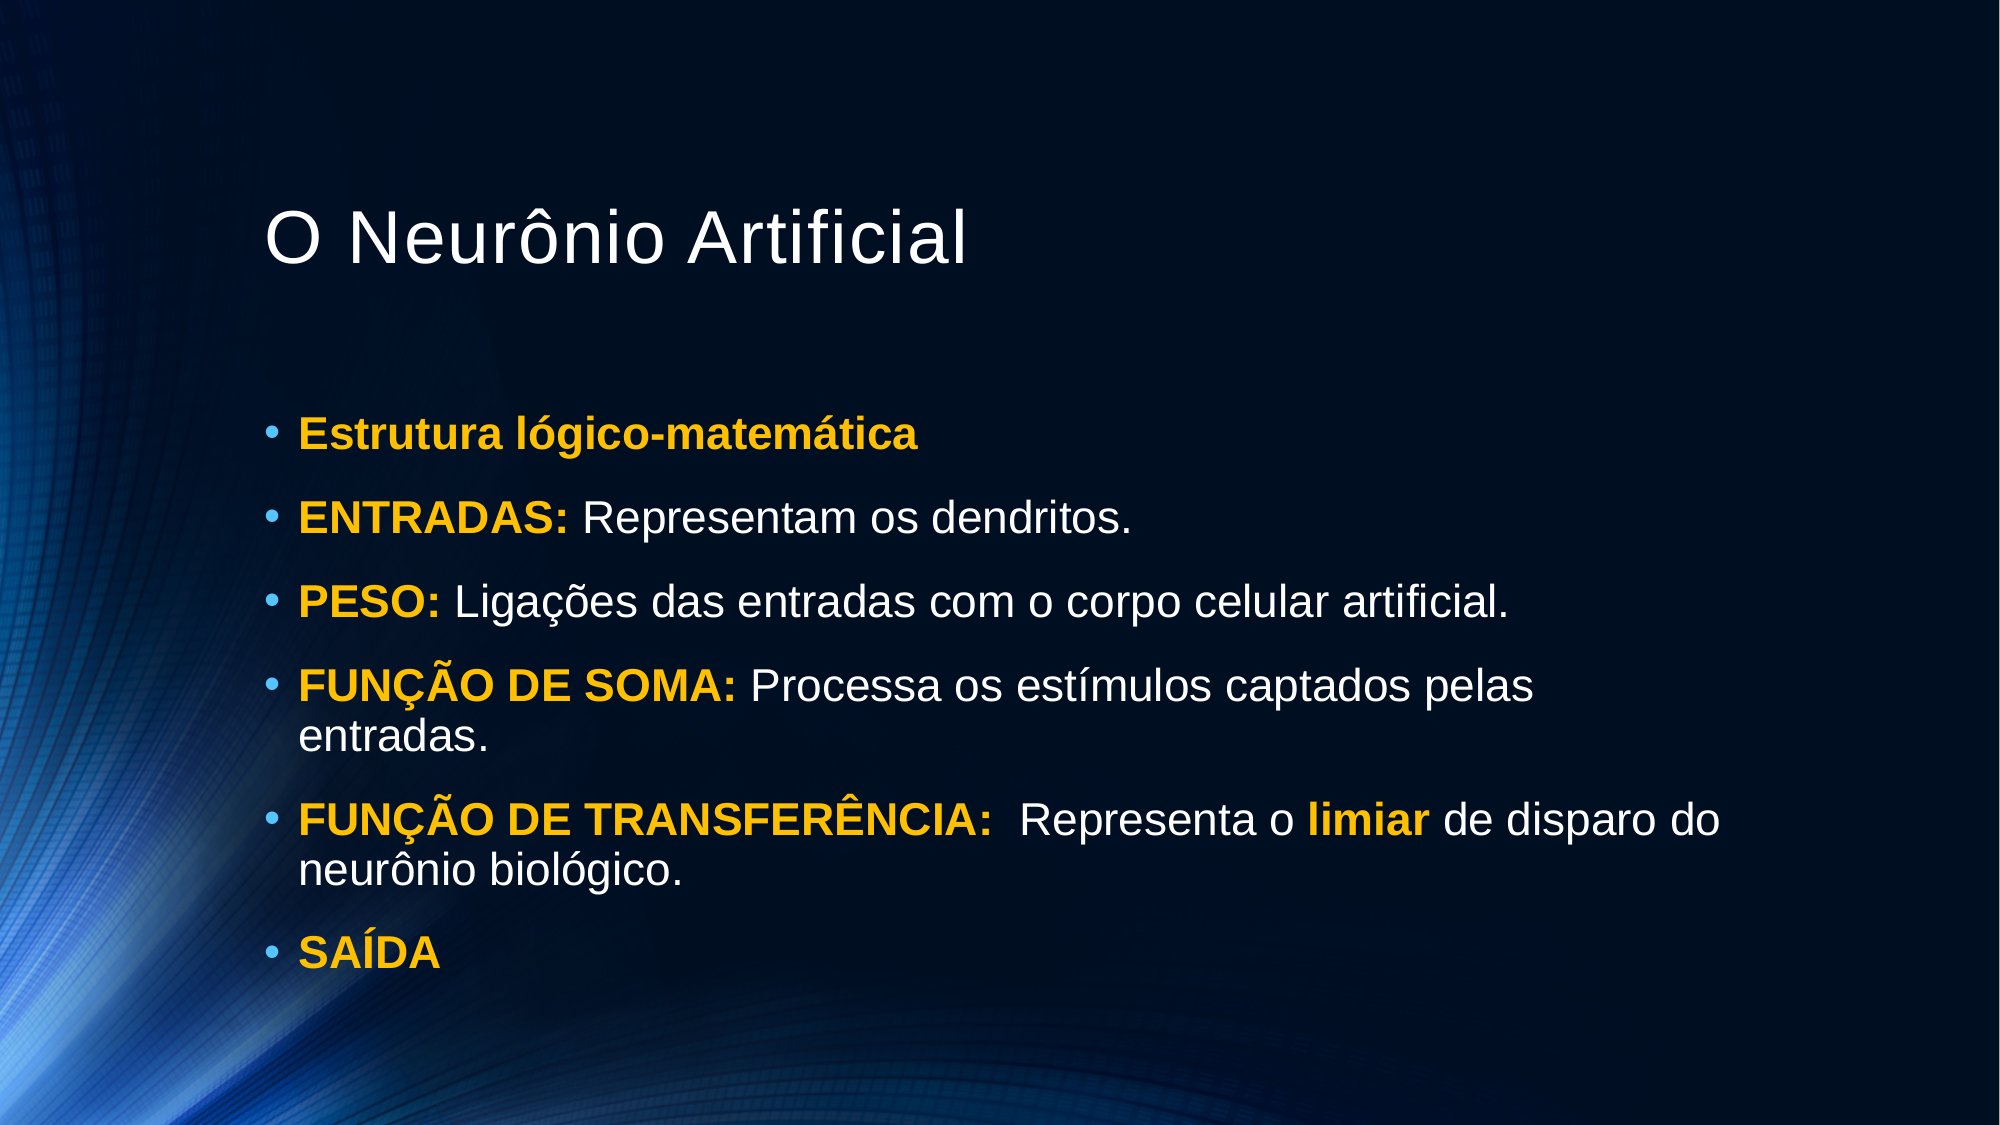

# O Neurônio Artificial

Estrutura lógico-matemática
ENTRADAS: Representam os dendritos.
PESO: Ligações das entradas com o corpo celular artificial.
FUNÇÃO DE SOMA: Processa os estímulos captados pelas entradas.
FUNÇÃO DE TRANSFERÊNCIA:  Representa o limiar de disparo do neurônio biológico.
SAÍDA